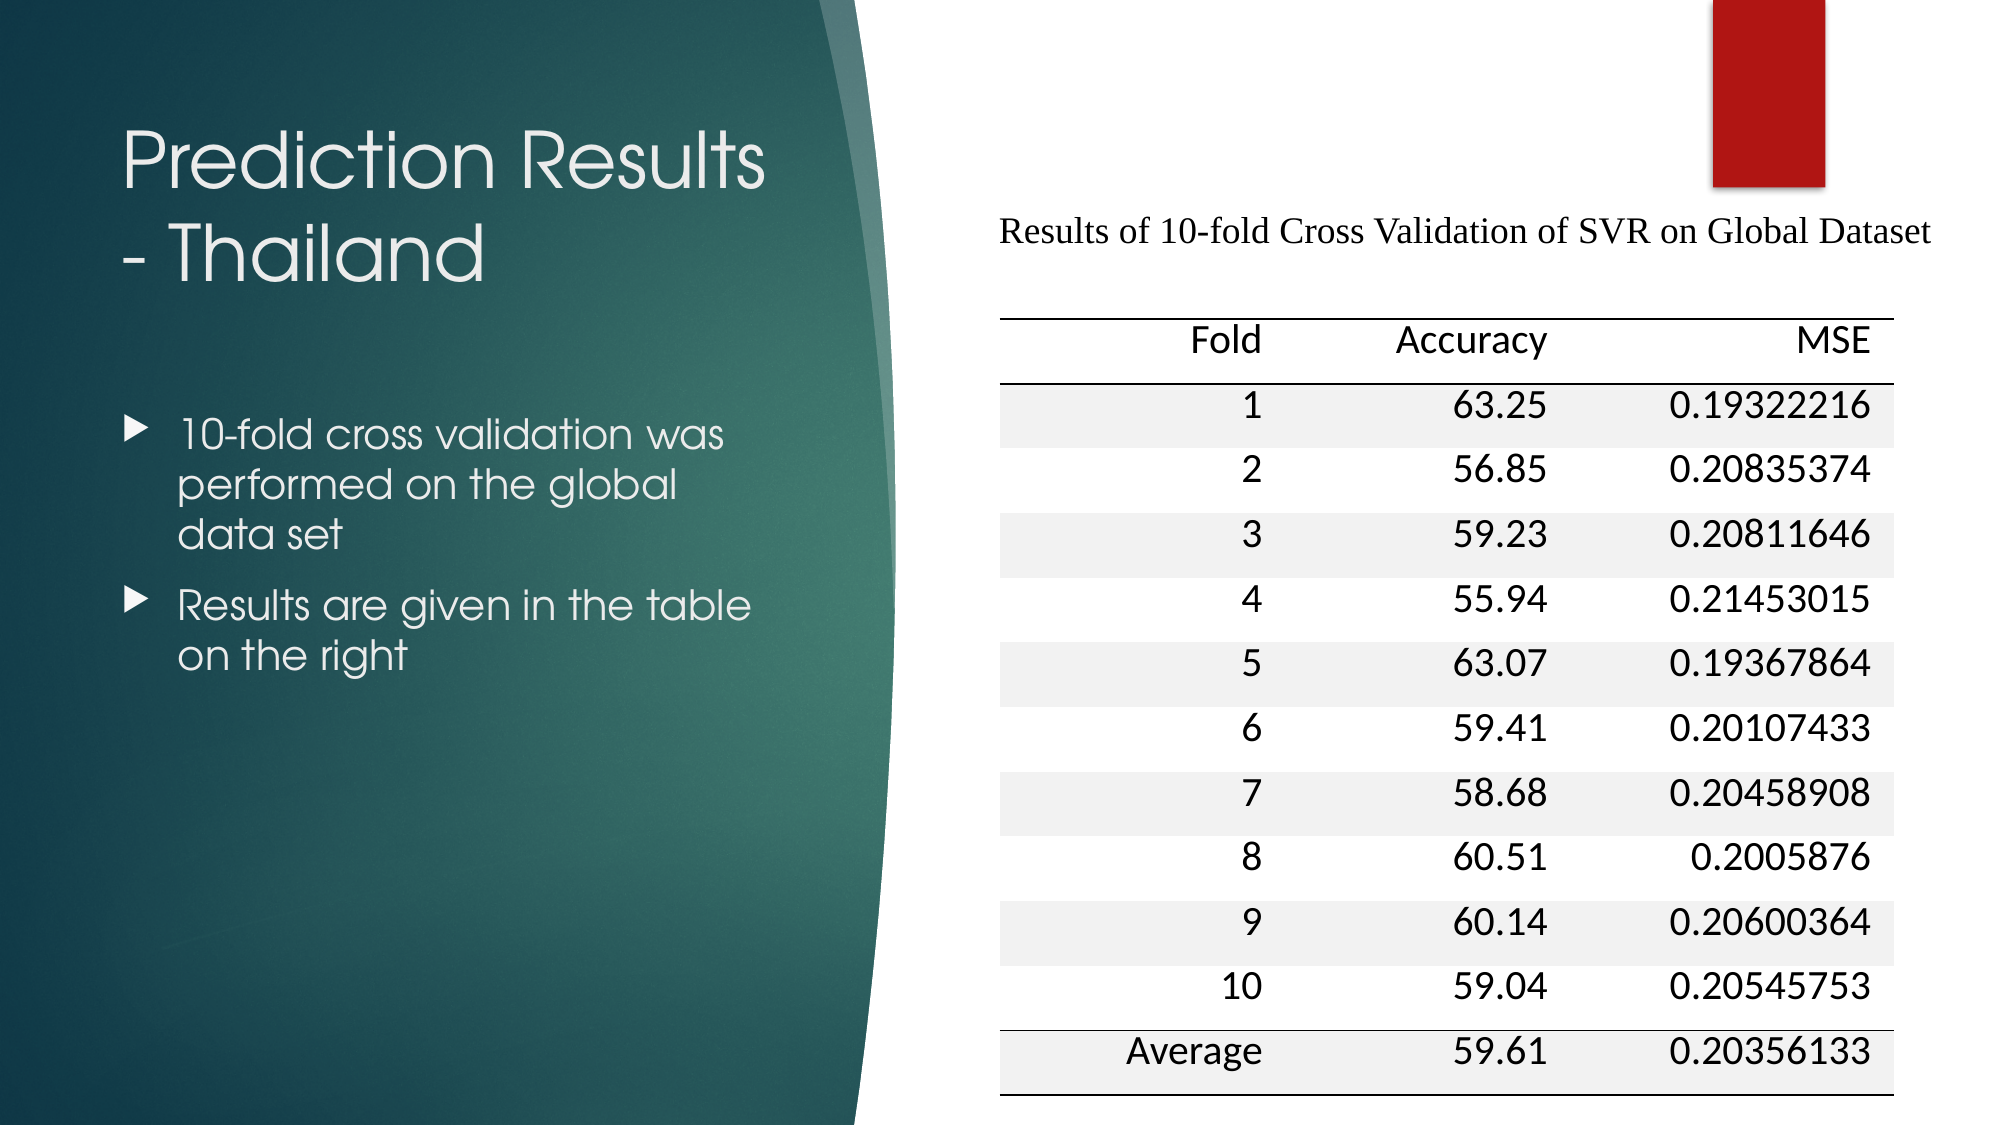

# Prediction Results - Thailand
Results of 10-fold Cross Validation of SVR on Global Dataset
| Fold | Accuracy | MSE |
| --- | --- | --- |
| 1 | 63.25 | 0.19322216 |
| 2 | 56.85 | 0.20835374 |
| 3 | 59.23 | 0.20811646 |
| 4 | 55.94 | 0.21453015 |
| 5 | 63.07 | 0.19367864 |
| 6 | 59.41 | 0.20107433 |
| 7 | 58.68 | 0.20458908 |
| 8 | 60.51 | 0.2005876 |
| 9 | 60.14 | 0.20600364 |
| 10 | 59.04 | 0.20545753 |
| Average | 59.61 | 0.20356133 |
10-fold cross validation was performed on the global data set
Results are given in the table on the right

51